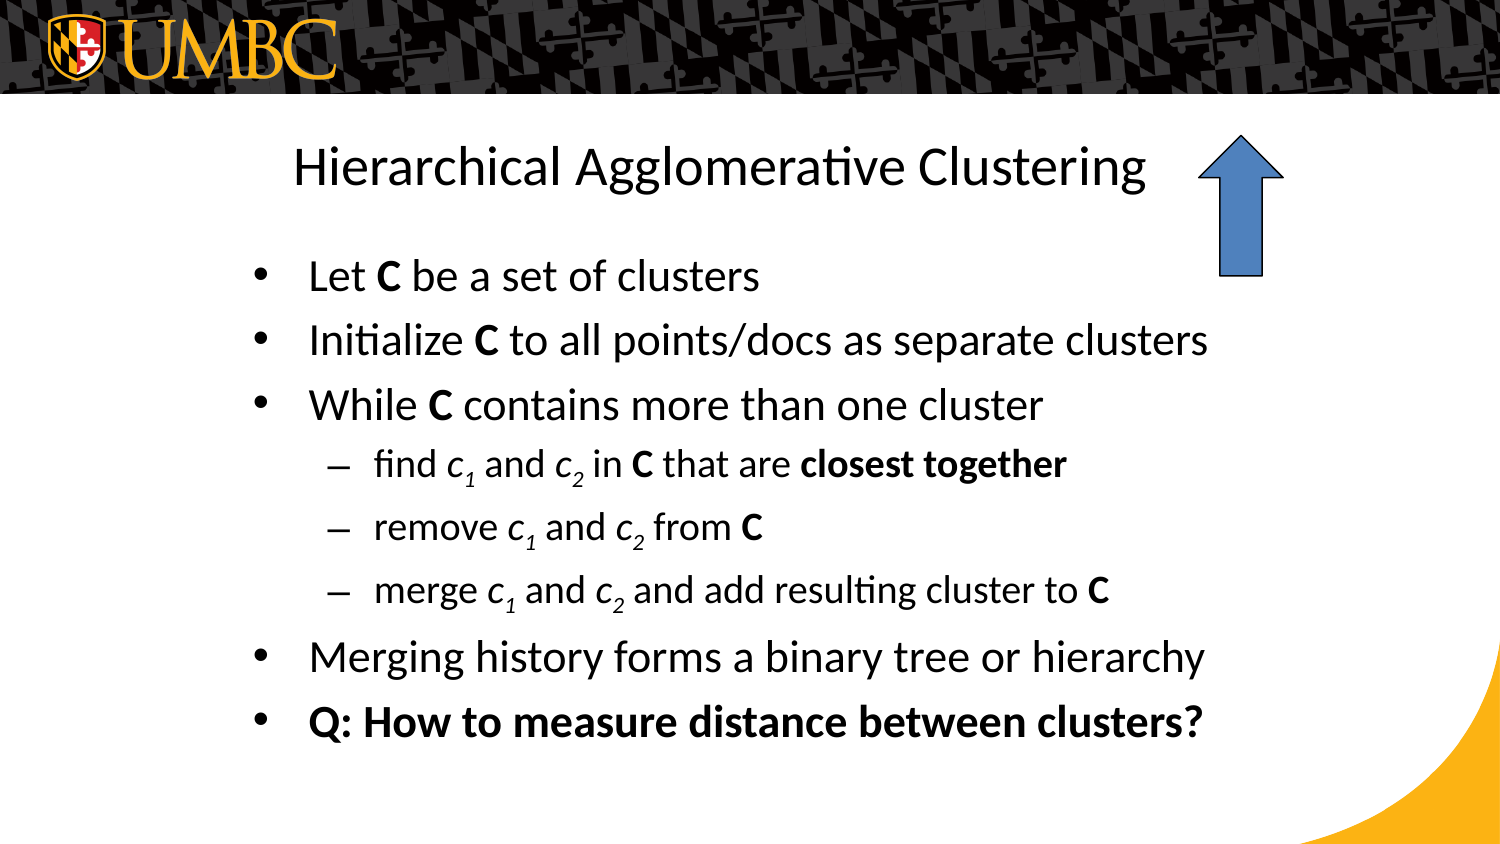

# Hierarchical Agglomerative Clustering

Let C be a set of clusters
Initialize C to all points/docs as separate clusters
While C contains more than one cluster
find c1 and c2 in C that are closest together
remove c1 and c2 from C
merge c1 and c2 and add resulting cluster to C
Merging history forms a binary tree or hierarchy
Q: How to measure distance between clusters?